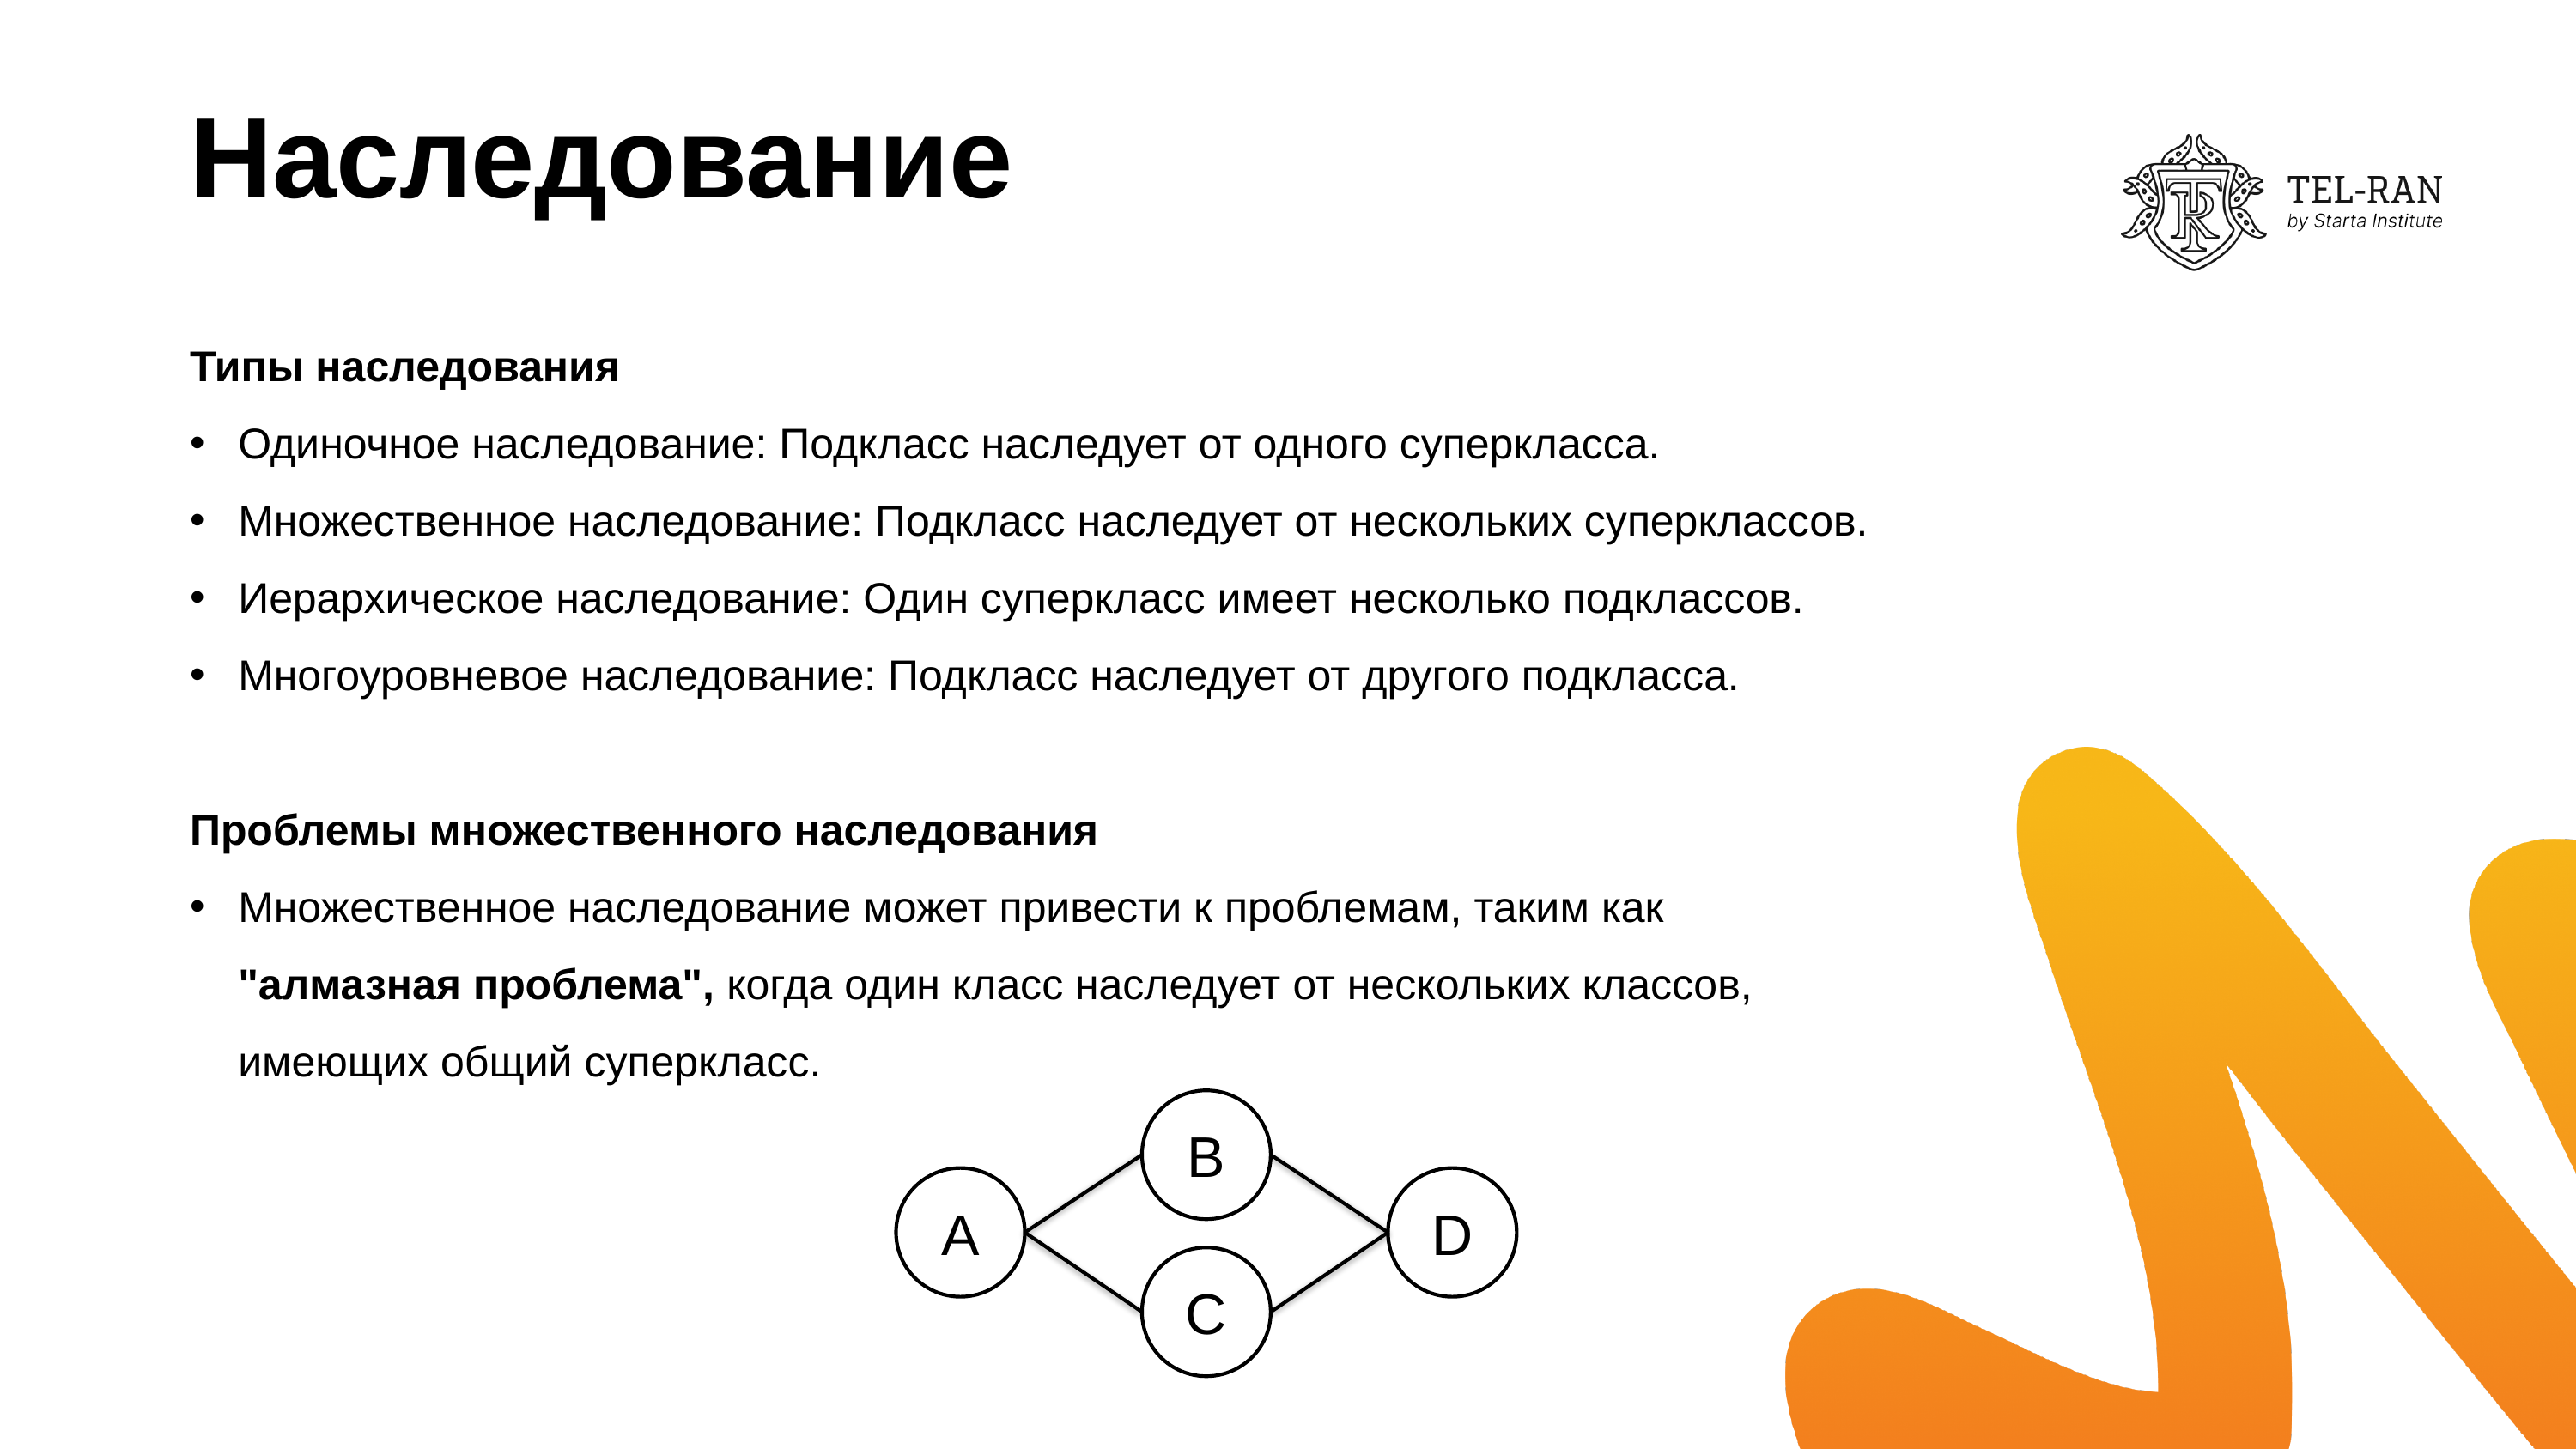

# Наследование
Типы наследования
Одиночное наследование: Подкласс наследует от одного суперкласса.
Множественное наследование: Подкласс наследует от нескольких суперклассов.
Иерархическое наследование: Один суперкласс имеет несколько подклассов.
Многоуровневое наследование: Подкласс наследует от другого подкласса.

Проблемы множественного наследования
Множественное наследование может привести к проблемам, таким как
"алмазная проблема", когда один класс наследует от нескольких классов,
имеющих общий суперкласс.
В
А
D
С